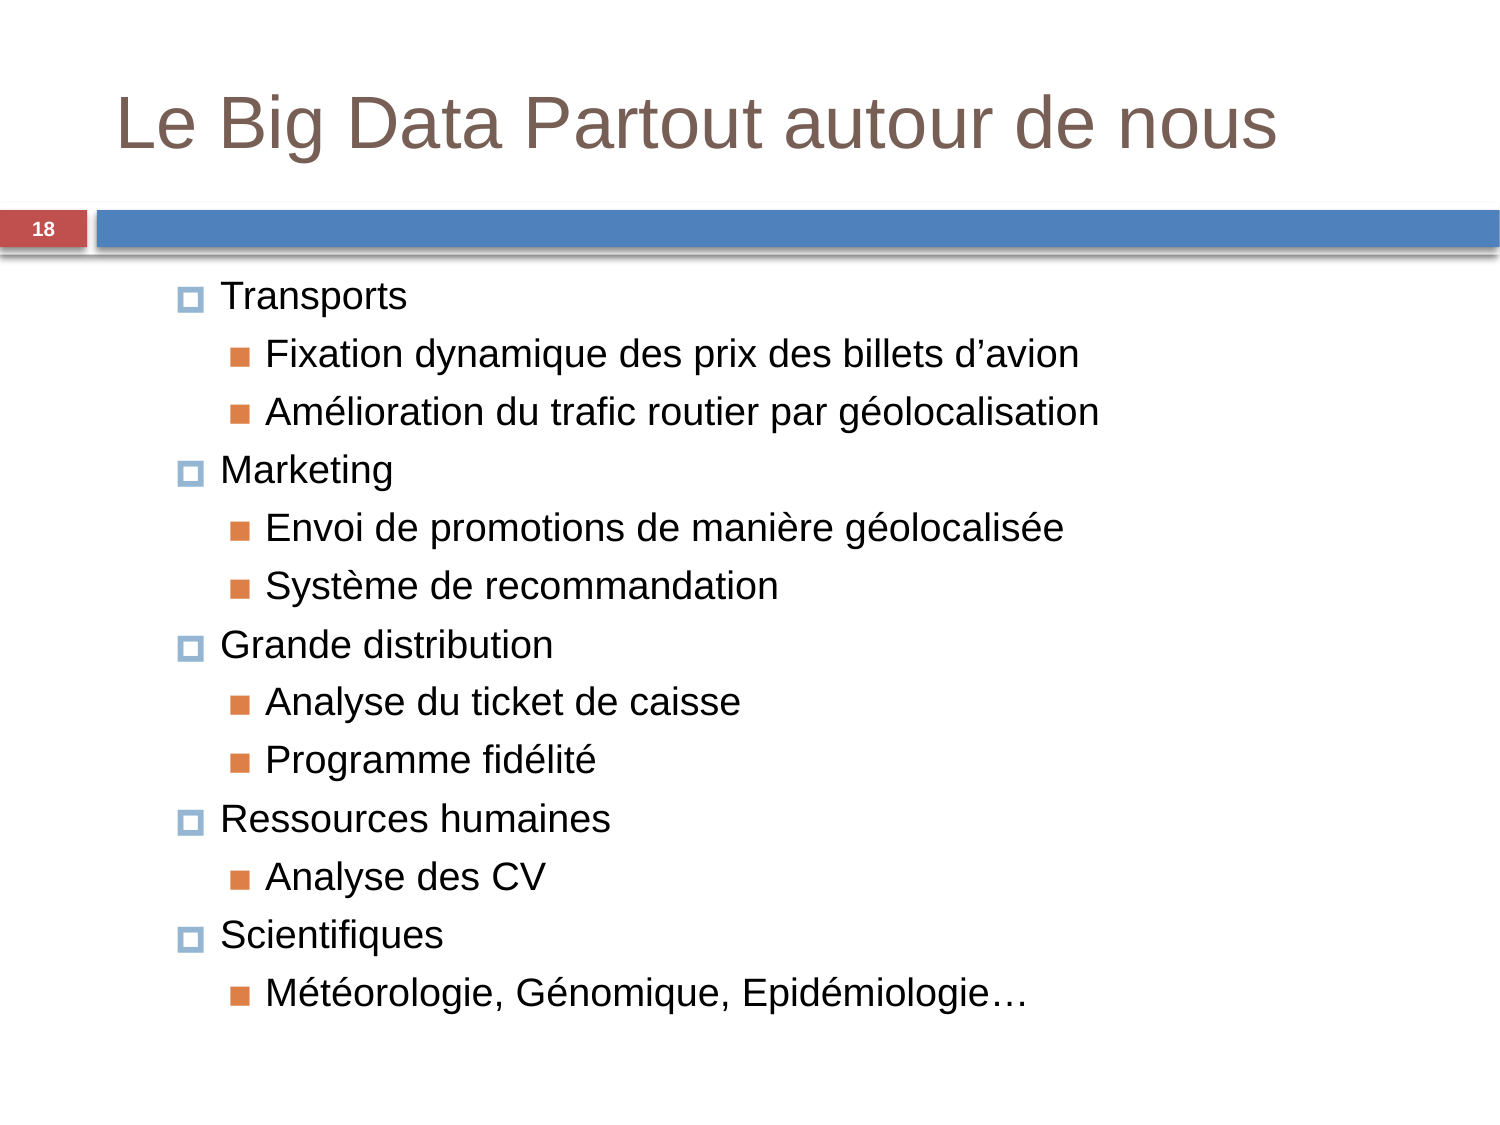

Le Big Data Partout autour de nous
18
Transports
Fixation dynamique des prix des billets d’avion
Amélioration du trafic routier par géolocalisation
Marketing
Envoi de promotions de manière géolocalisée
Système de recommandation
Grande distribution
Analyse du ticket de caisse
Programme fidélité
Ressources humaines
Analyse des CV
Scientifiques
Météorologie, Génomique, Epidémiologie…